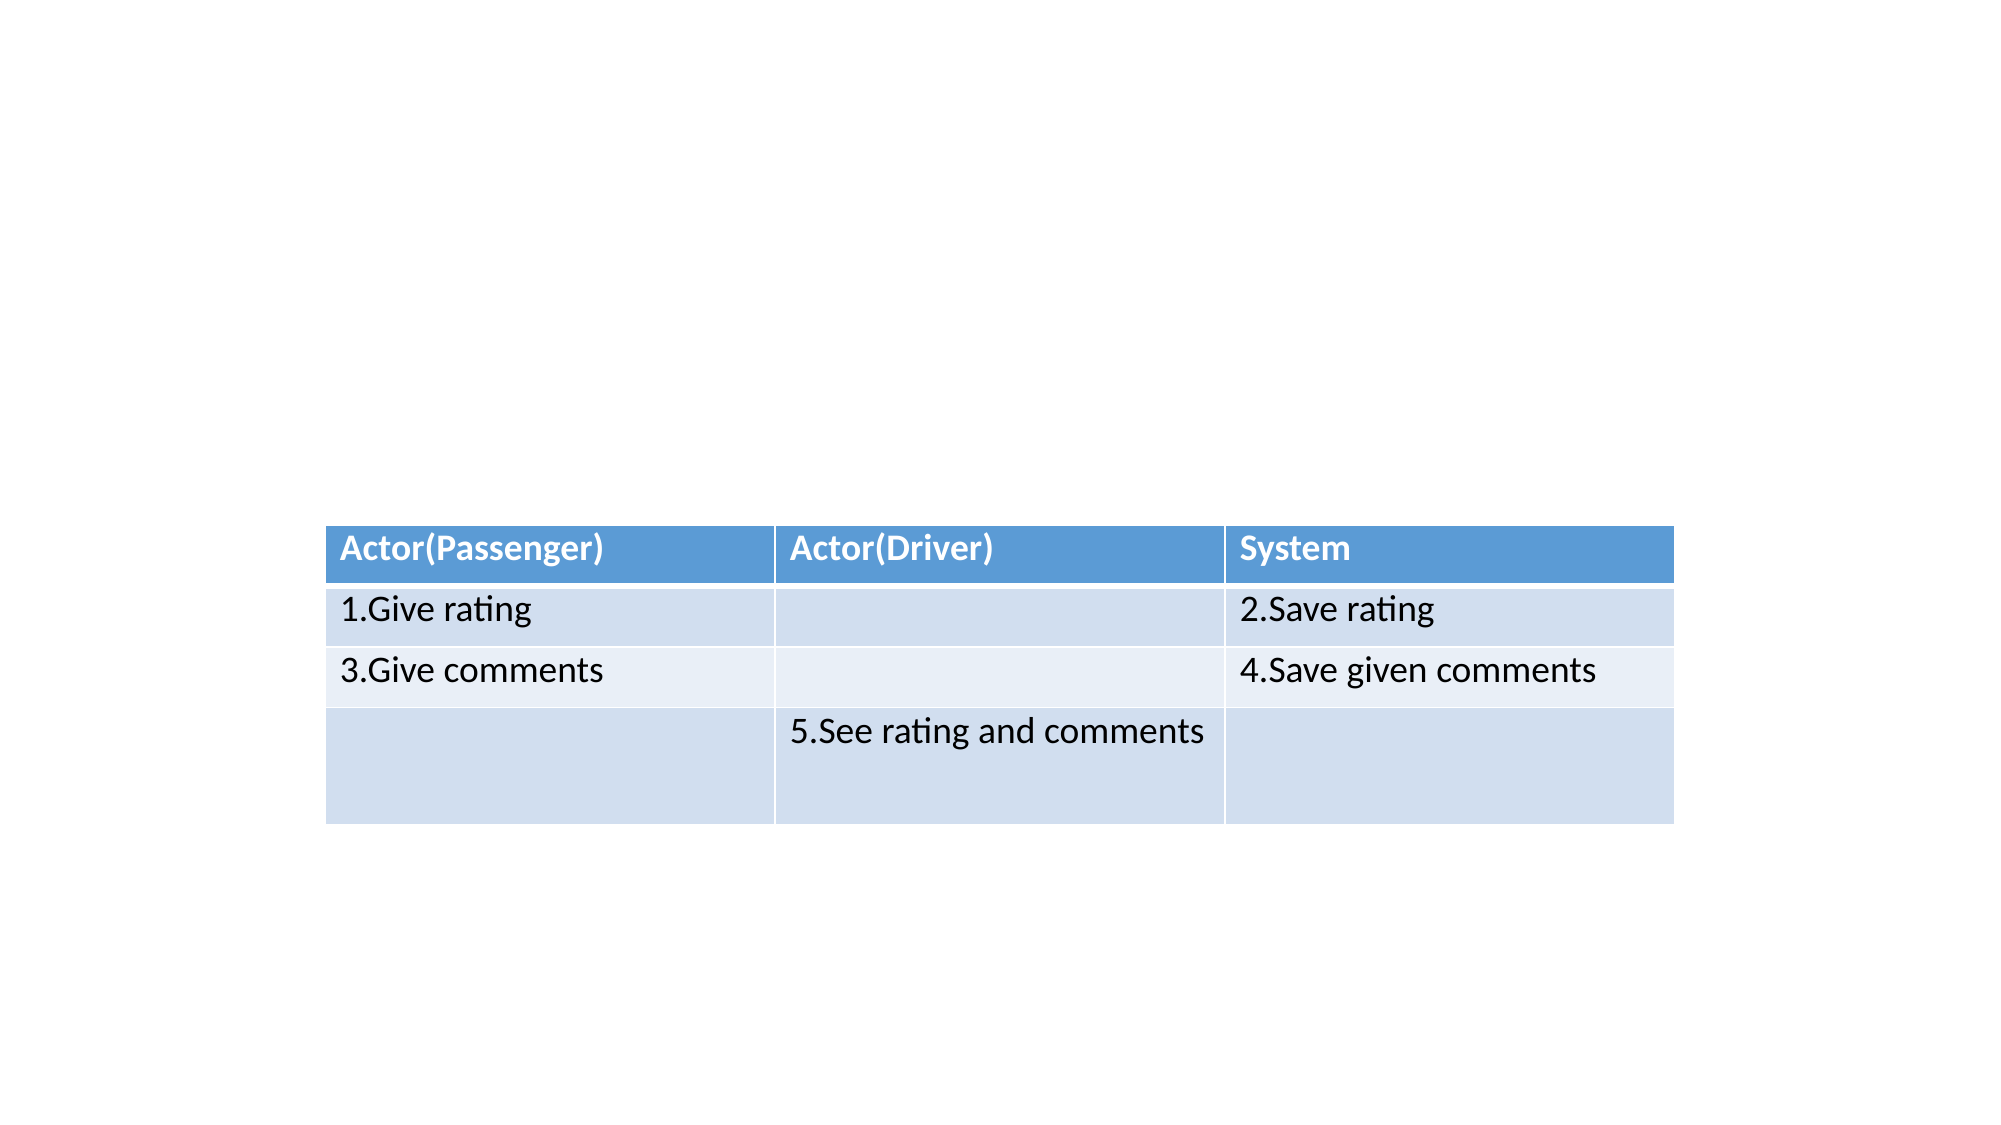

#
| Actor(Passenger) | Actor(Driver) | System |
| --- | --- | --- |
| 1.Give rating |  | 2.Save rating |
| 3.Give comments |  | 4.Save given comments |
|  | 5.See rating and comments |  |